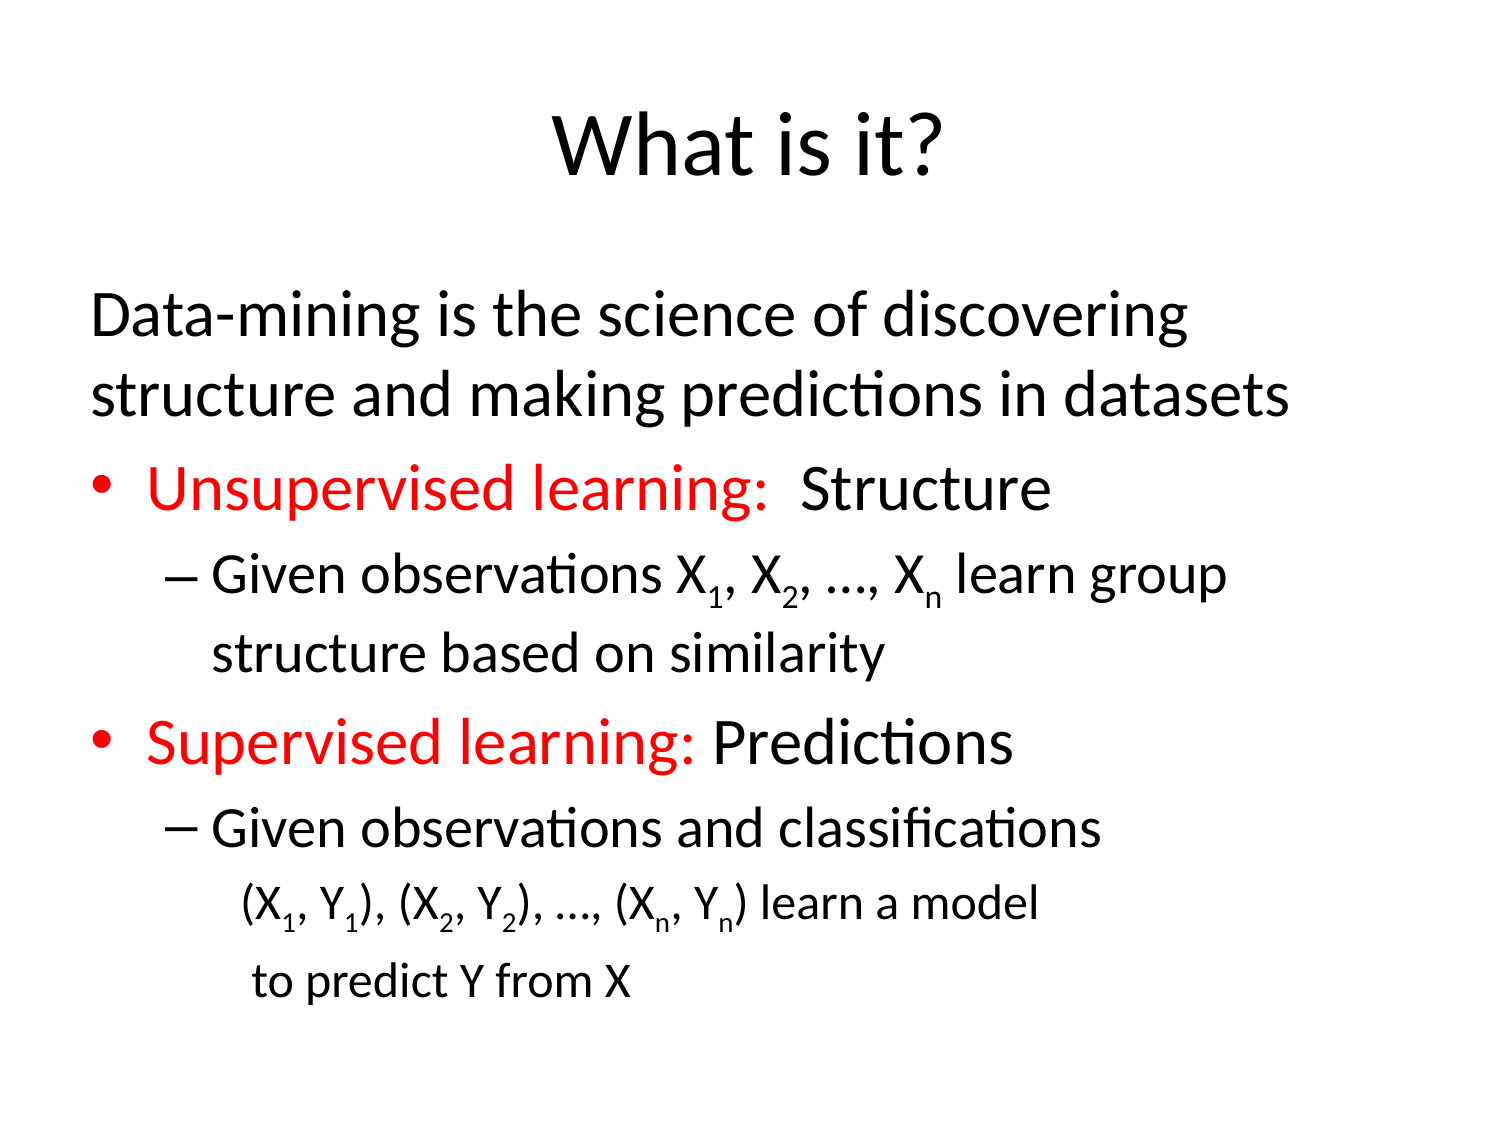

# What is it?
Data-mining is the science of discovering structure and making predictions in datasets
Unsupervised learning:  Structure
Given observations X1, X2, …, Xn learn group structure based on similarity
Supervised learning: Predictions
Given observations and classifications
(X1, Y1), (X2, Y2), …, (Xn, Yn) learn a model
 to predict Y from X